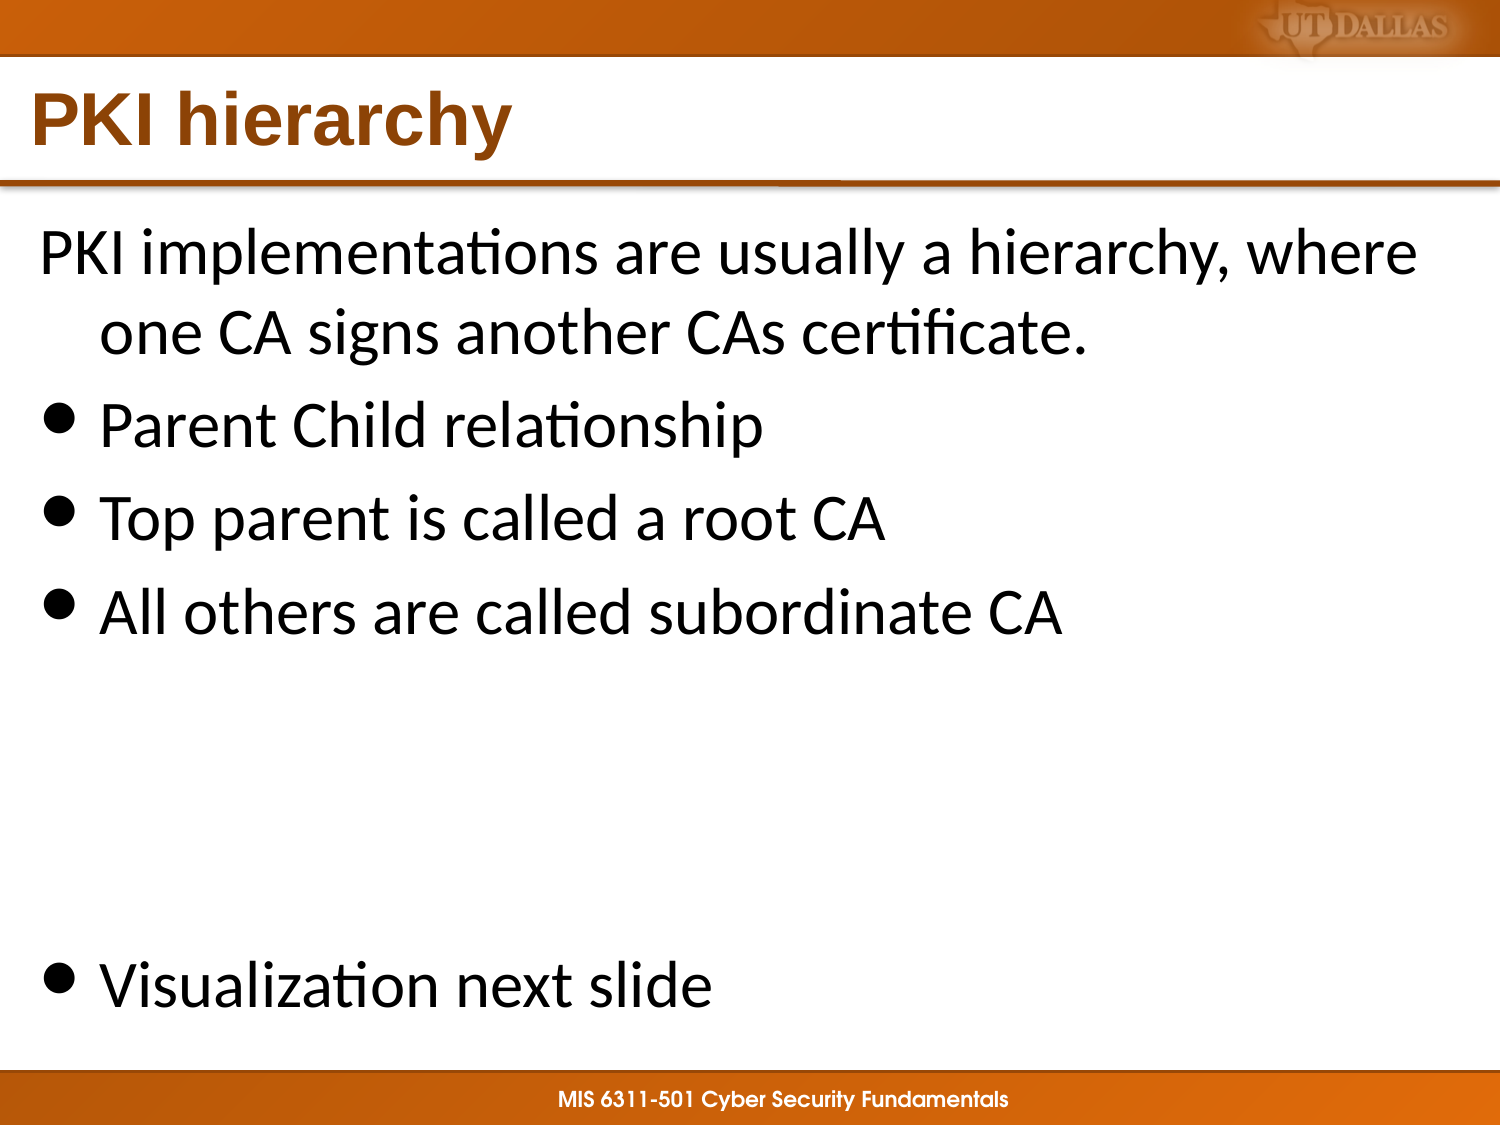

# PKI hierarchy
PKI implementations are usually a hierarchy, where one CA signs another CAs certificate.
Parent Child relationship
Top parent is called a root CA
All others are called subordinate CA

Visualization next slide